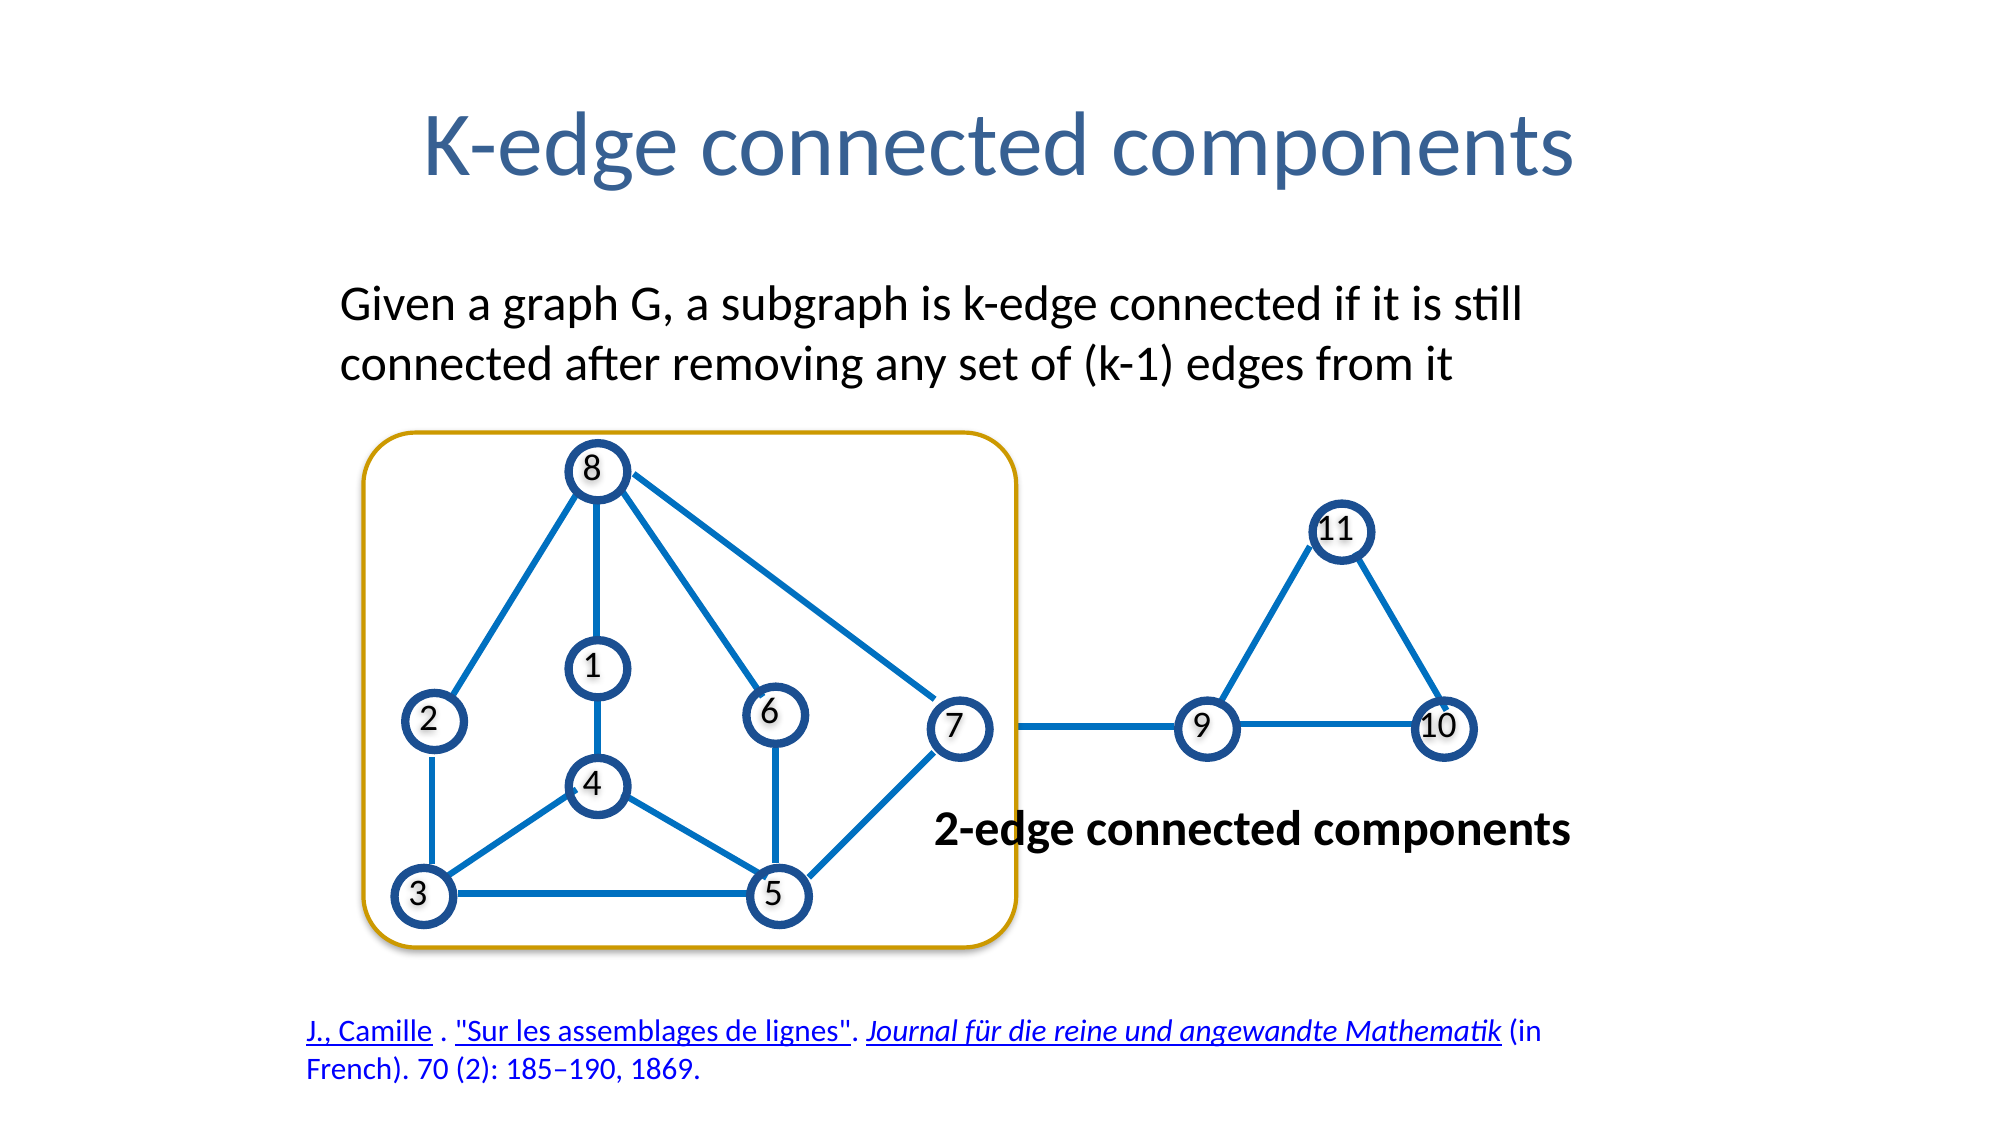

# K-edge connected components
Given a graph G, a subgraph is k-edge connected if it is still connected after removing any set of (k-1) edges from it

8

1

6

2

7

4

3

5

11

9

10

2-edge connected components
J., Camille . "Sur les assemblages de lignes". Journal für die reine und angewandte Mathematik (in French). 70 (2): 185–190, 1869.